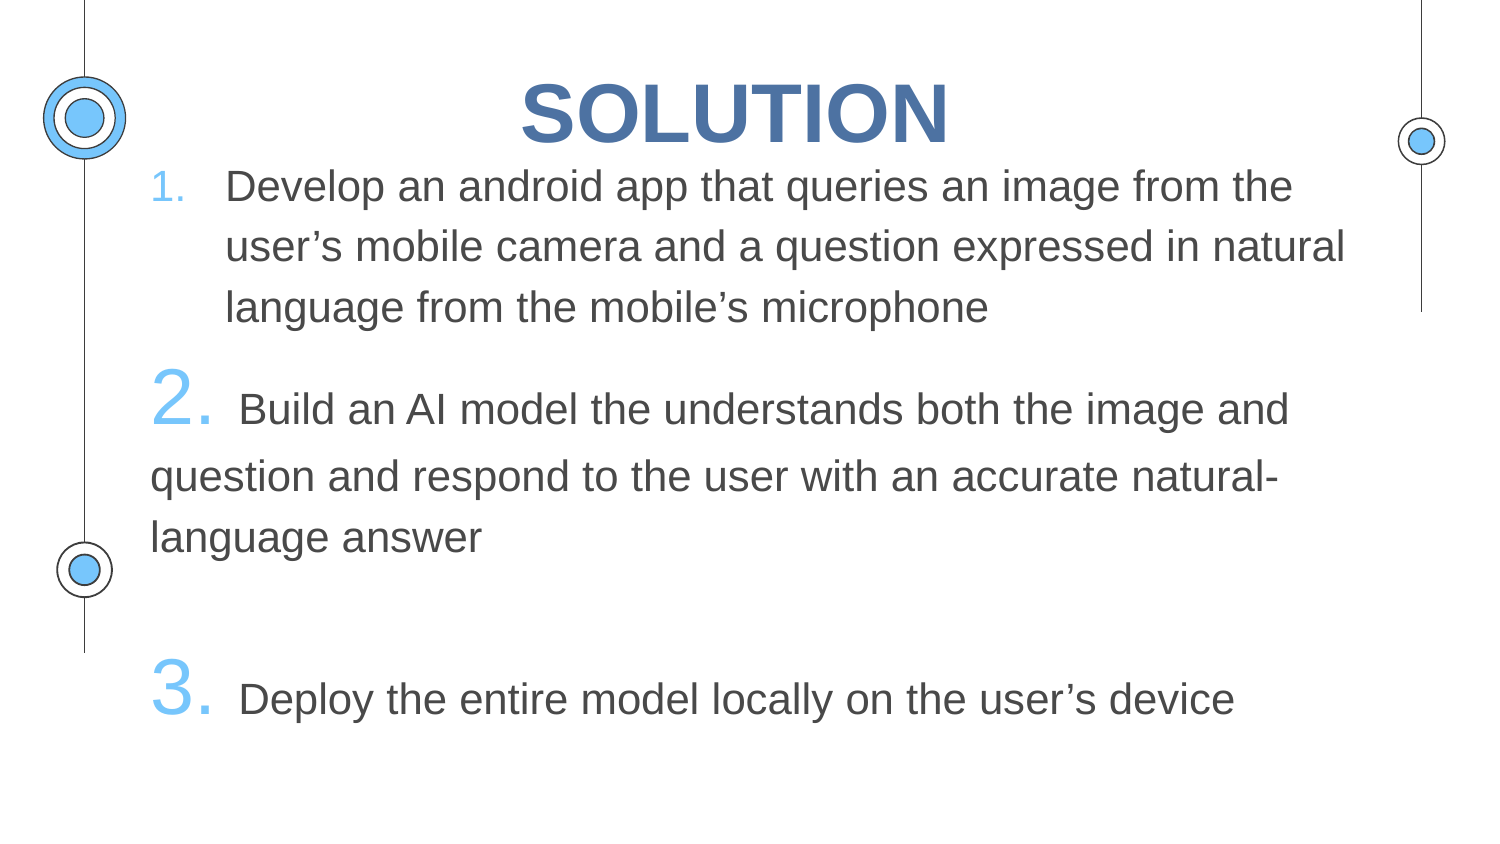

# SOLUTION
Develop an android app that queries an image from the user’s mobile camera and a question expressed in natural language from the mobile’s microphone
2. Build an AI model the understands both the image and  question and respond to the user with an accurate natural-language answer

3. Deploy the entire model locally on the user’s device